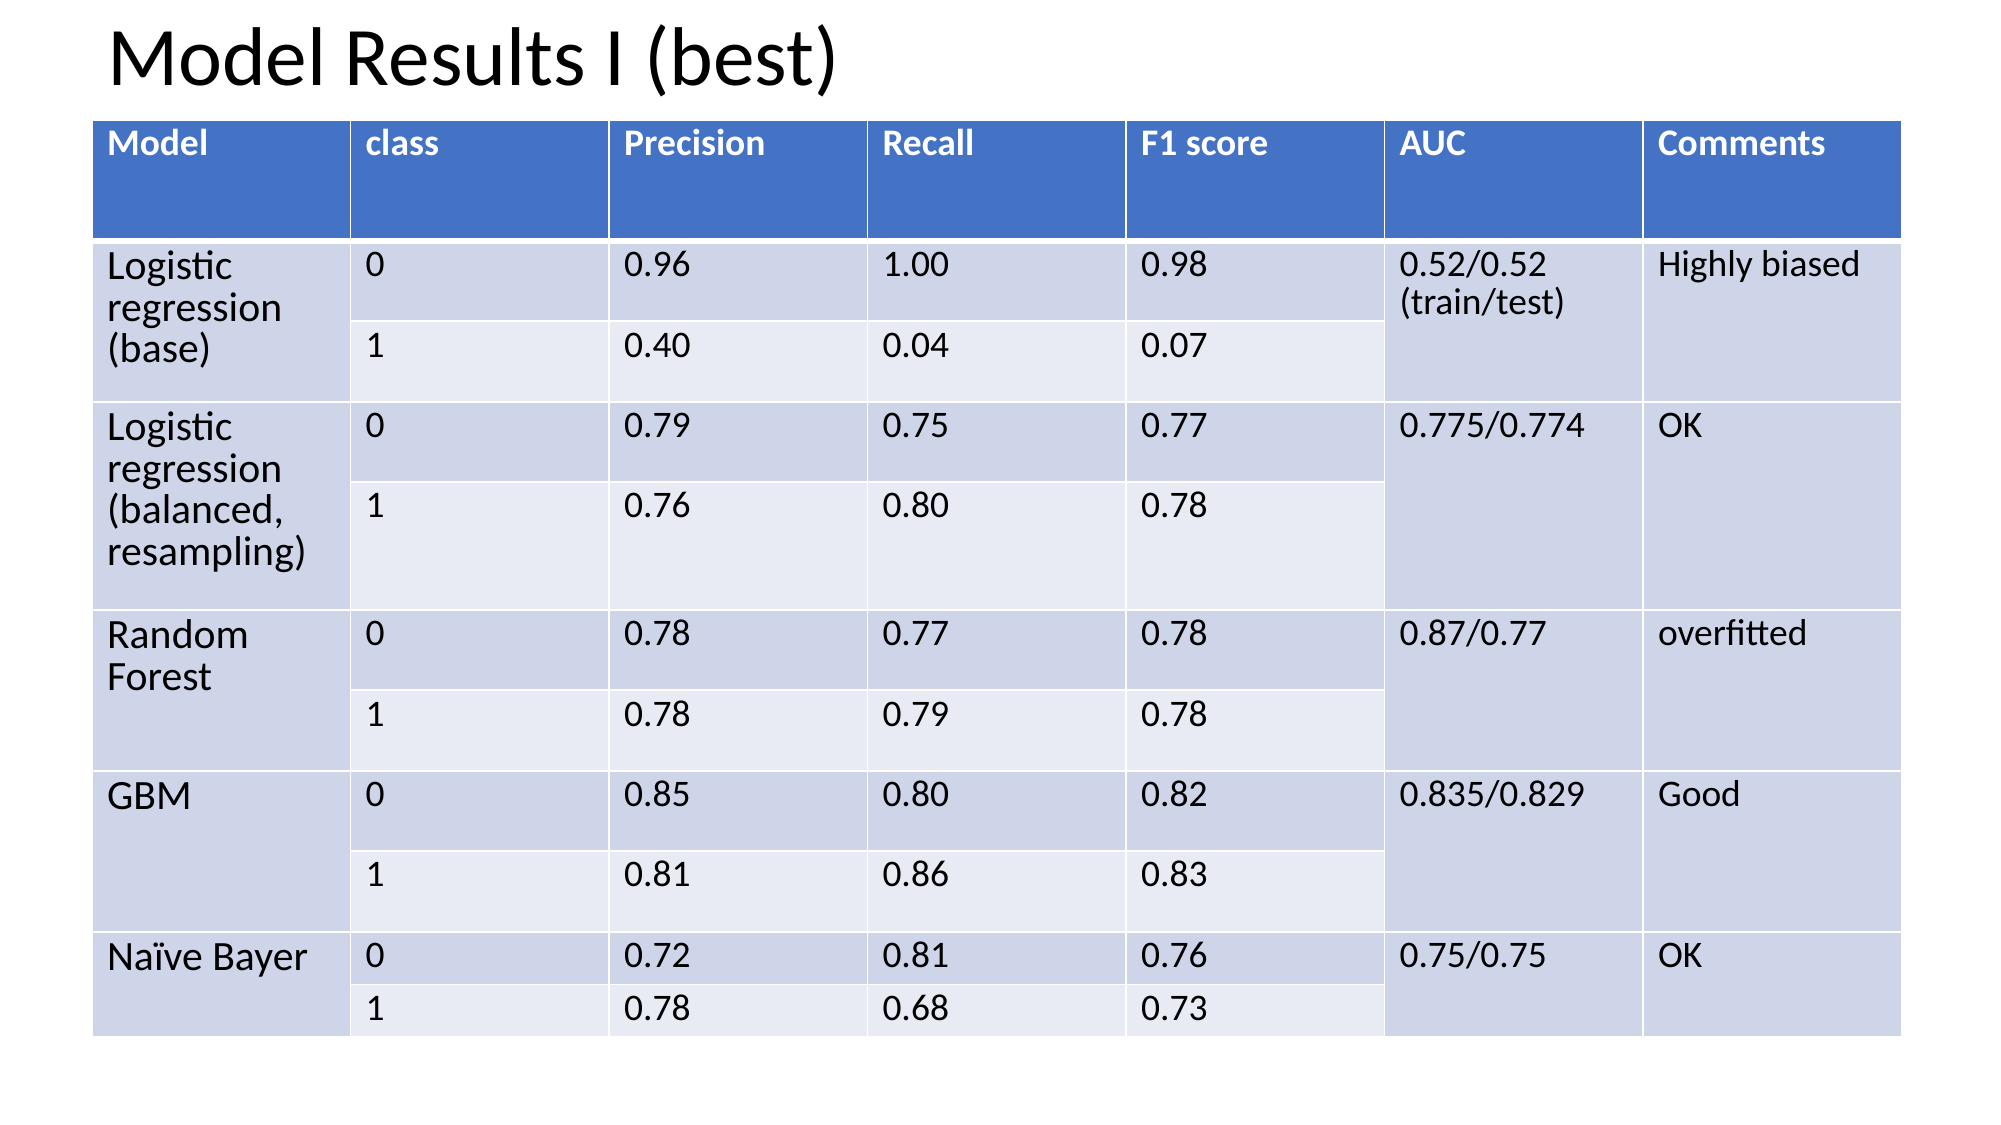

# Model Results I (best)
| Model | class | Precision | Recall | F1 score | AUC | Comments |
| --- | --- | --- | --- | --- | --- | --- |
| Logistic regression (base) | 0 | 0.96 | 1.00 | 0.98 | 0.52/0.52 (train/test) | Highly biased |
|  | 1 | 0.40 | 0.04 | 0.07 |  |  |
| Logistic regression (balanced, resampling) | 0 | 0.79 | 0.75 | 0.77 | 0.775/0.774 | OK |
|  | 1 | 0.76 | 0.80 | 0.78 |  |  |
| Random Forest | 0 | 0.78 | 0.77 | 0.78 | 0.87/0.77 | overfitted |
|  | 1 | 0.78 | 0.79 | 0.78 |  |  |
| GBM | 0 | 0.85 | 0.80 | 0.82 | 0.835/0.829 | Good |
|  | 1 | 0.81 | 0.86 | 0.83 |  |  |
| Naïve Bayer | 0 | 0.72 | 0.81 | 0.76 | 0.75/0.75 | OK |
|  | 1 | 0.78 | 0.68 | 0.73 |  |  |